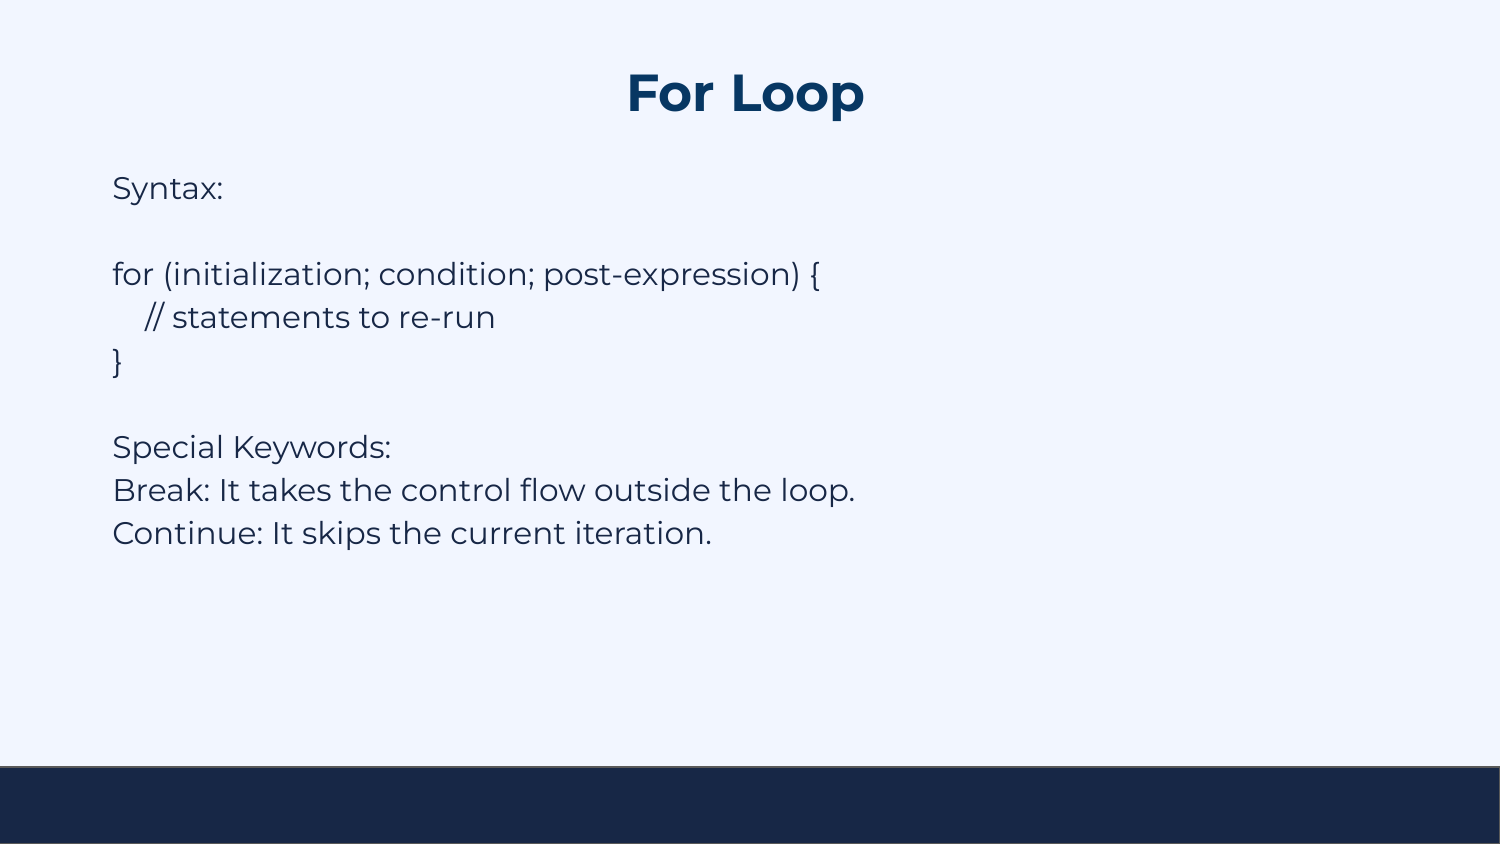

# For Loop
Syntax:

for (initialization; condition; post-expression) {
    // statements to re-run
}

Special Keywords:
Break: It takes the control flow outside the loop.
Continue: It skips the current iteration.